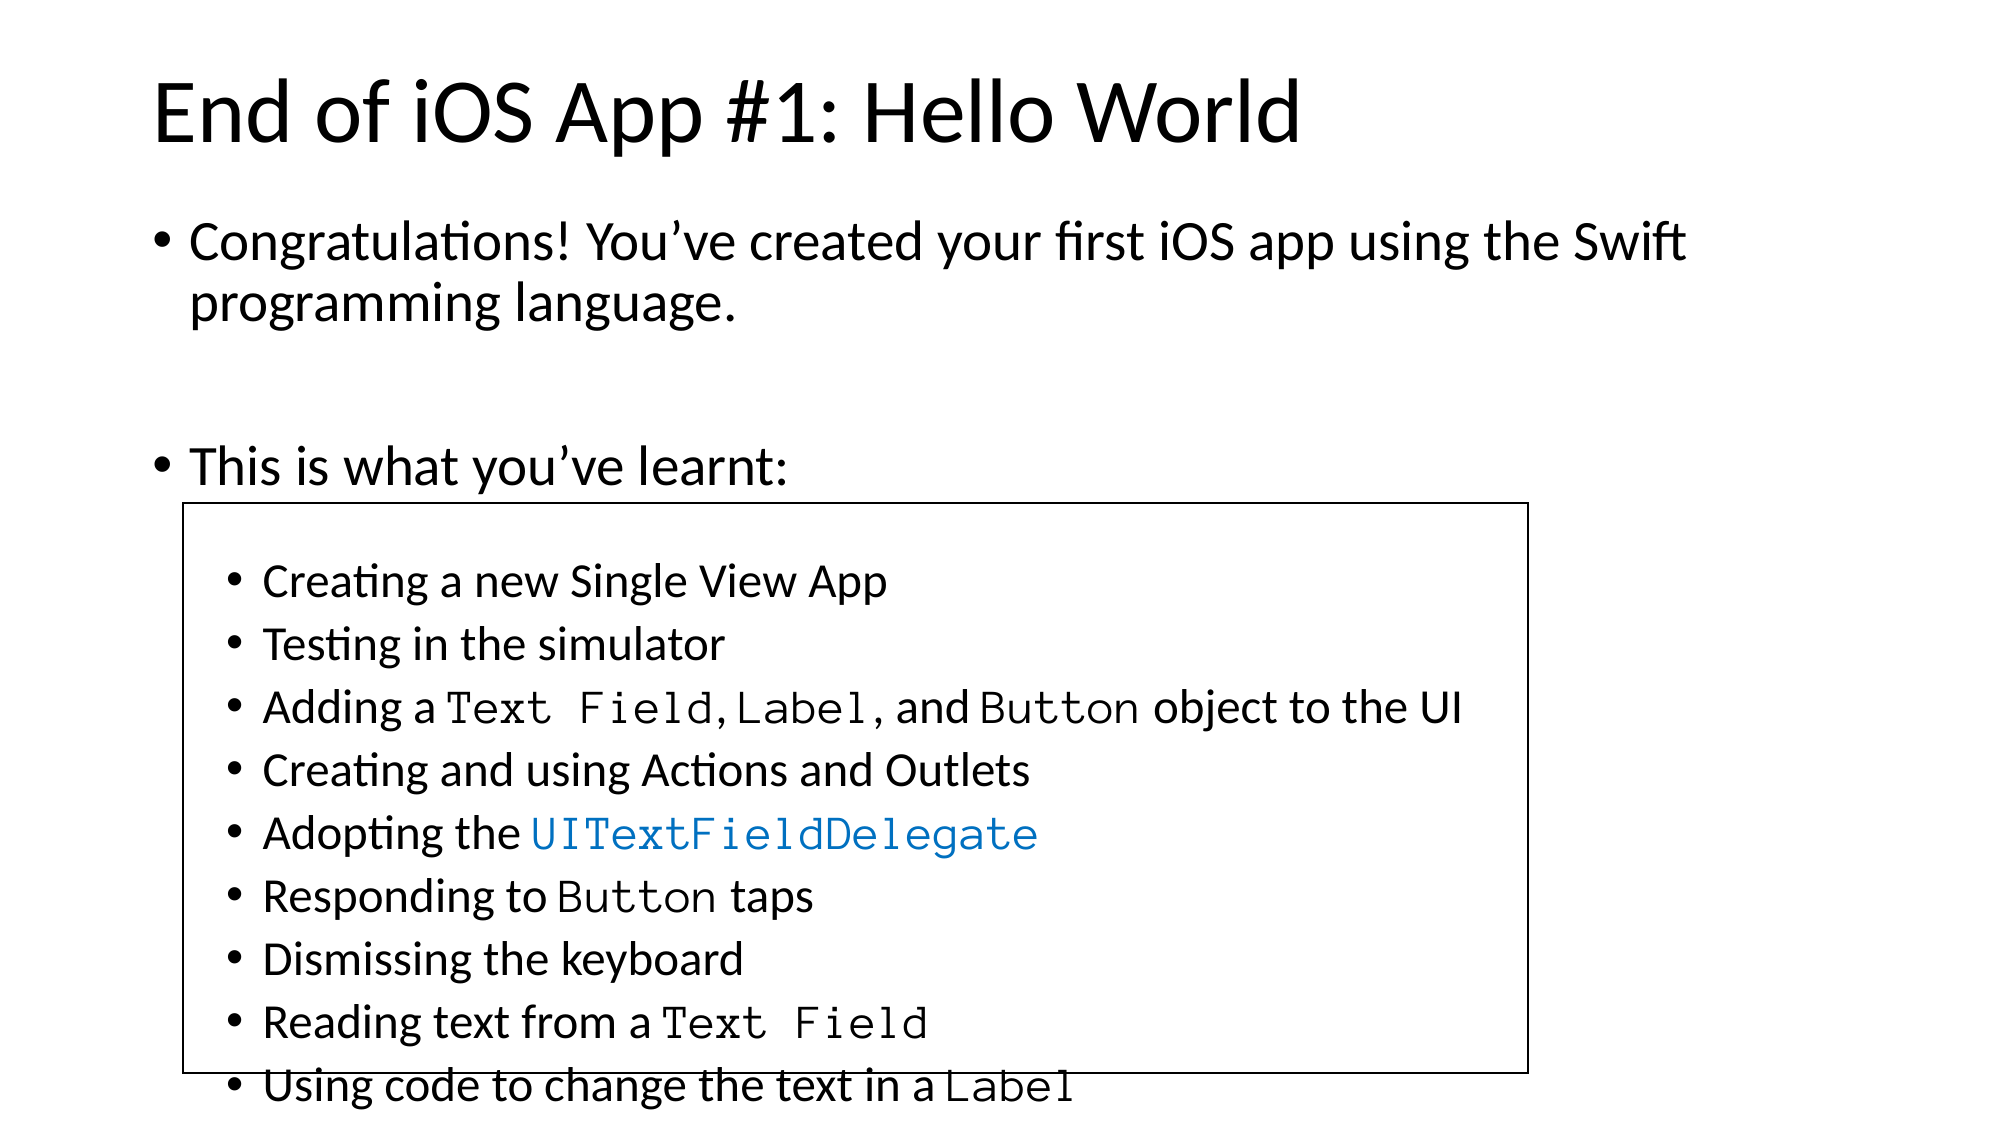

# End of iOS App #1: Hello World
Congratulations! You’ve created your first iOS app using the Swift programming language.

This is what you’ve learnt:

Creating a new Single View App
Testing in the simulator
Adding a Text Field, Label, and Button object to the UI
Creating and using Actions and Outlets
Adopting the UITextFieldDelegate
Responding to Button taps
Dismissing the keyboard
Reading text from a Text Field
Using code to change the text in a Label